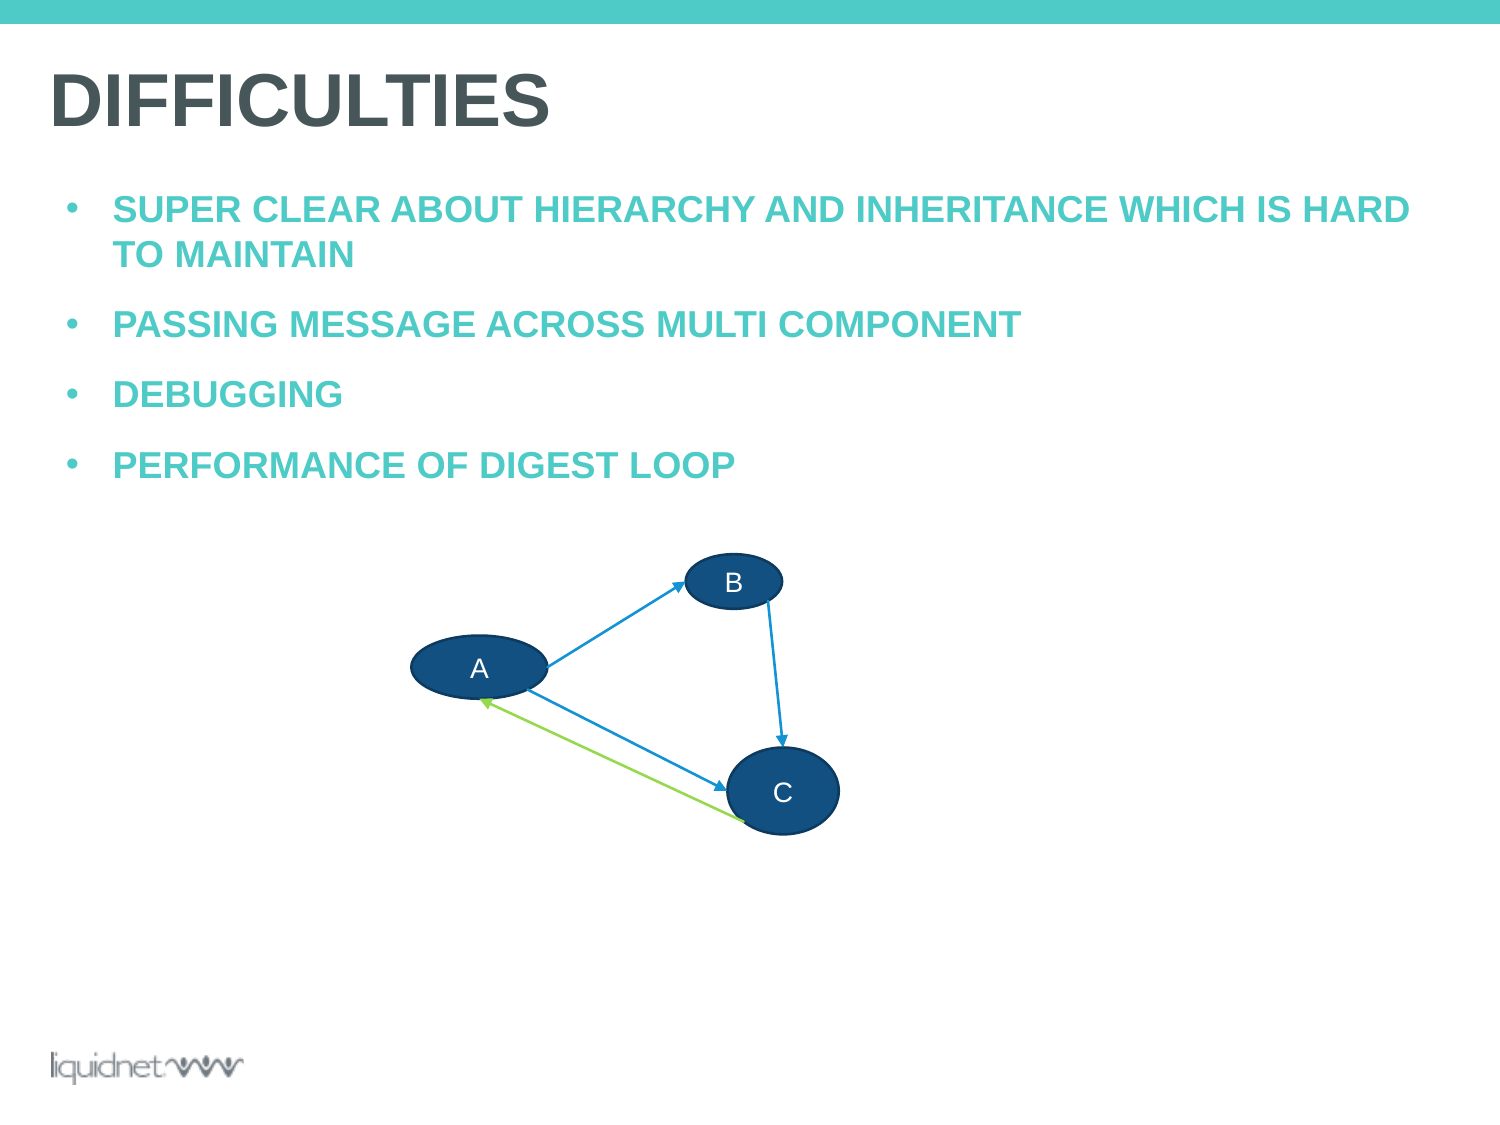

# Difficulties
Super clear about hierarchy and inheritance which is hard to maintain
Passing message across multi component
debugging
Performance of digest loop
B
A
C